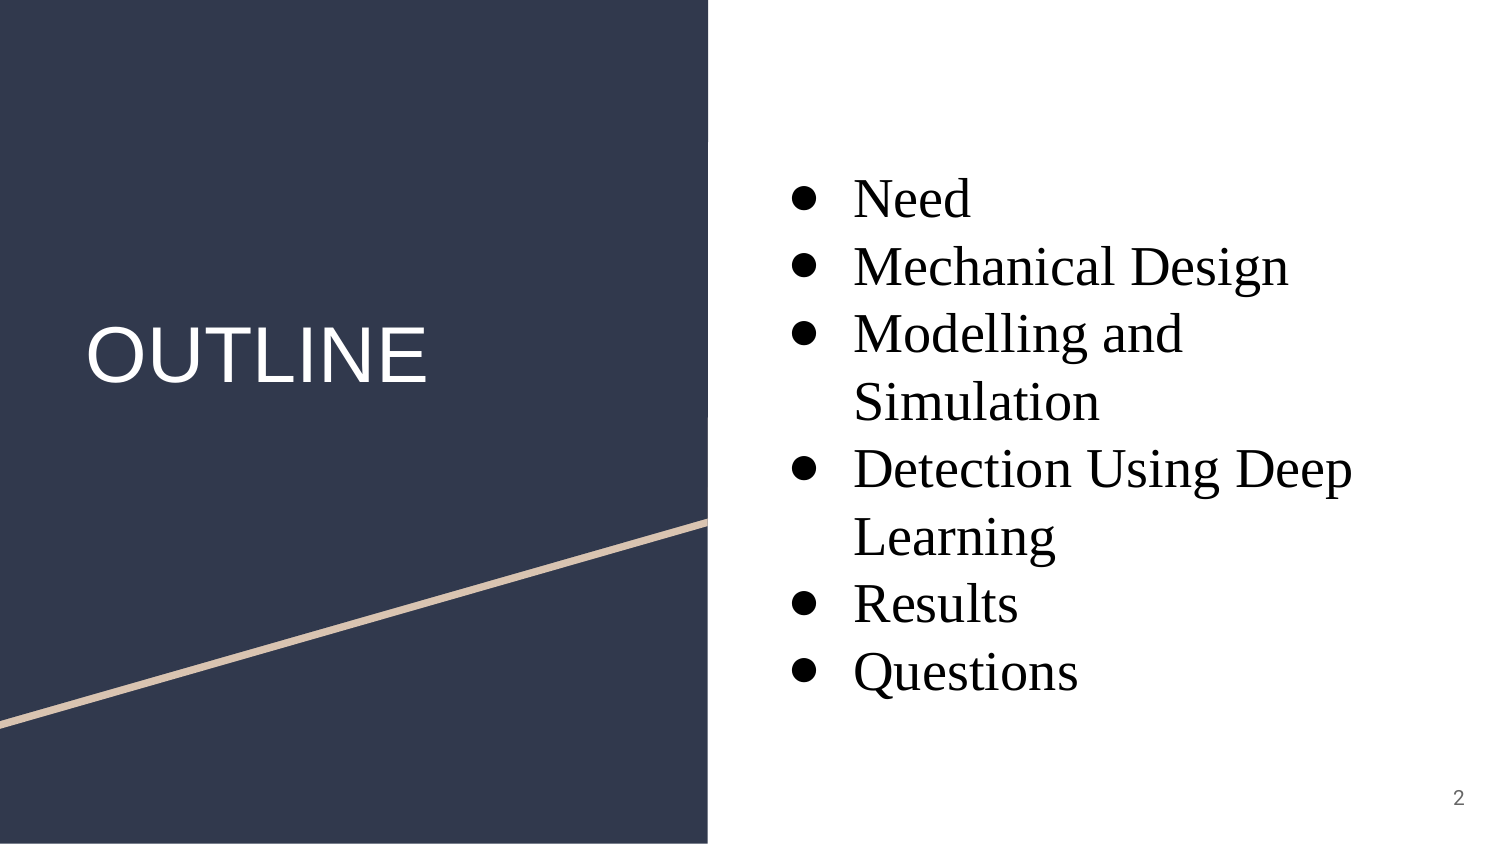

Need
Mechanical Design
Modelling and Simulation
Detection Using Deep Learning
Results
Questions

# OUTLINE
2